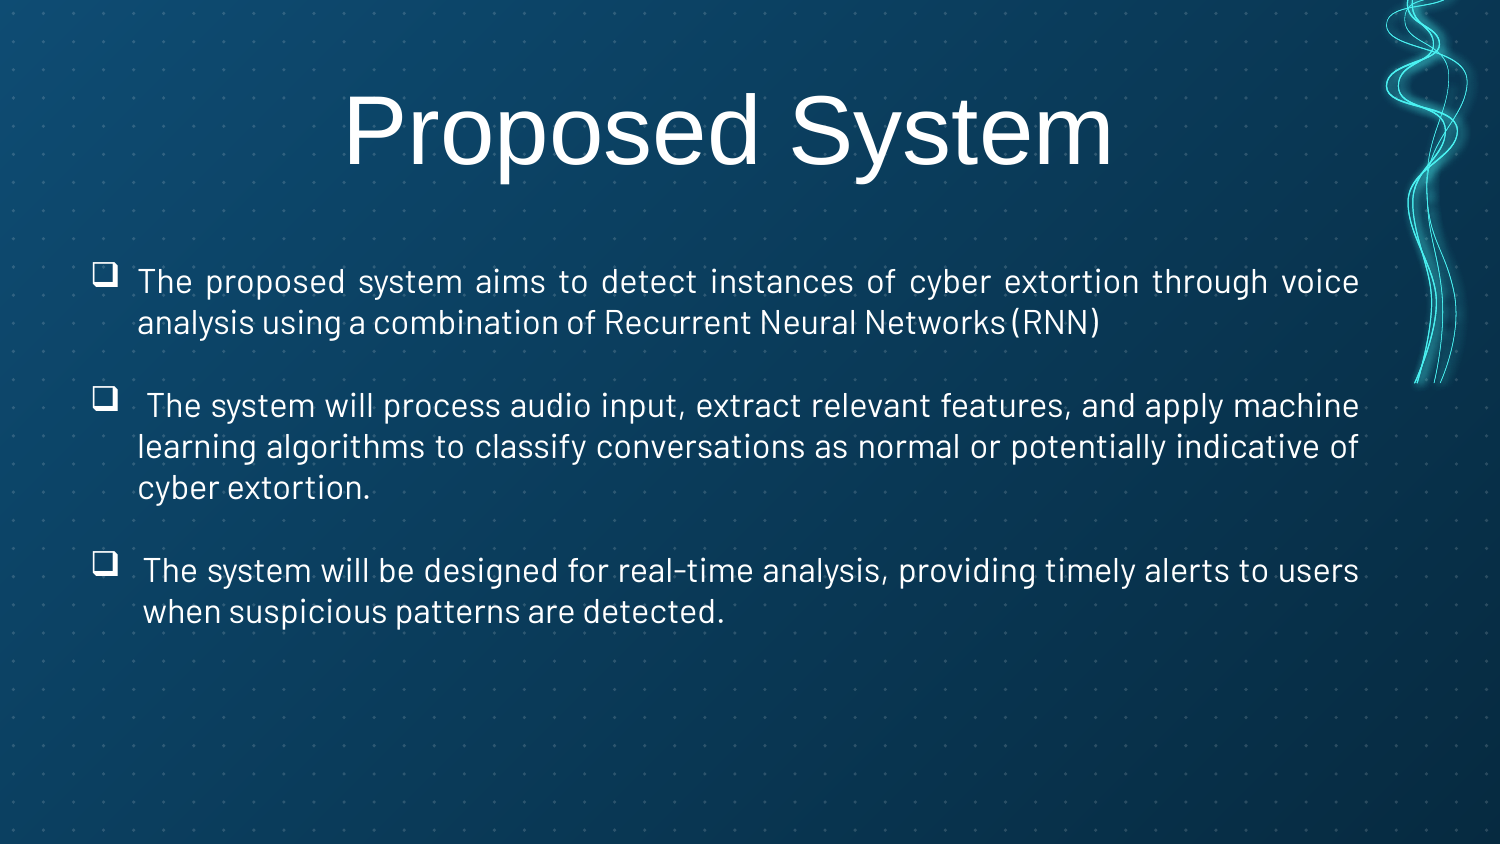

# Proposed System
The proposed system aims to detect instances of cyber extortion through voice analysis using a combination of Recurrent Neural Networks (RNN)

 The system will process audio input, extract relevant features, and apply machine learning algorithms to classify conversations as normal or potentially indicative of cyber extortion.

The system will be designed for real-time analysis, providing timely alerts to users when suspicious patterns are detected.